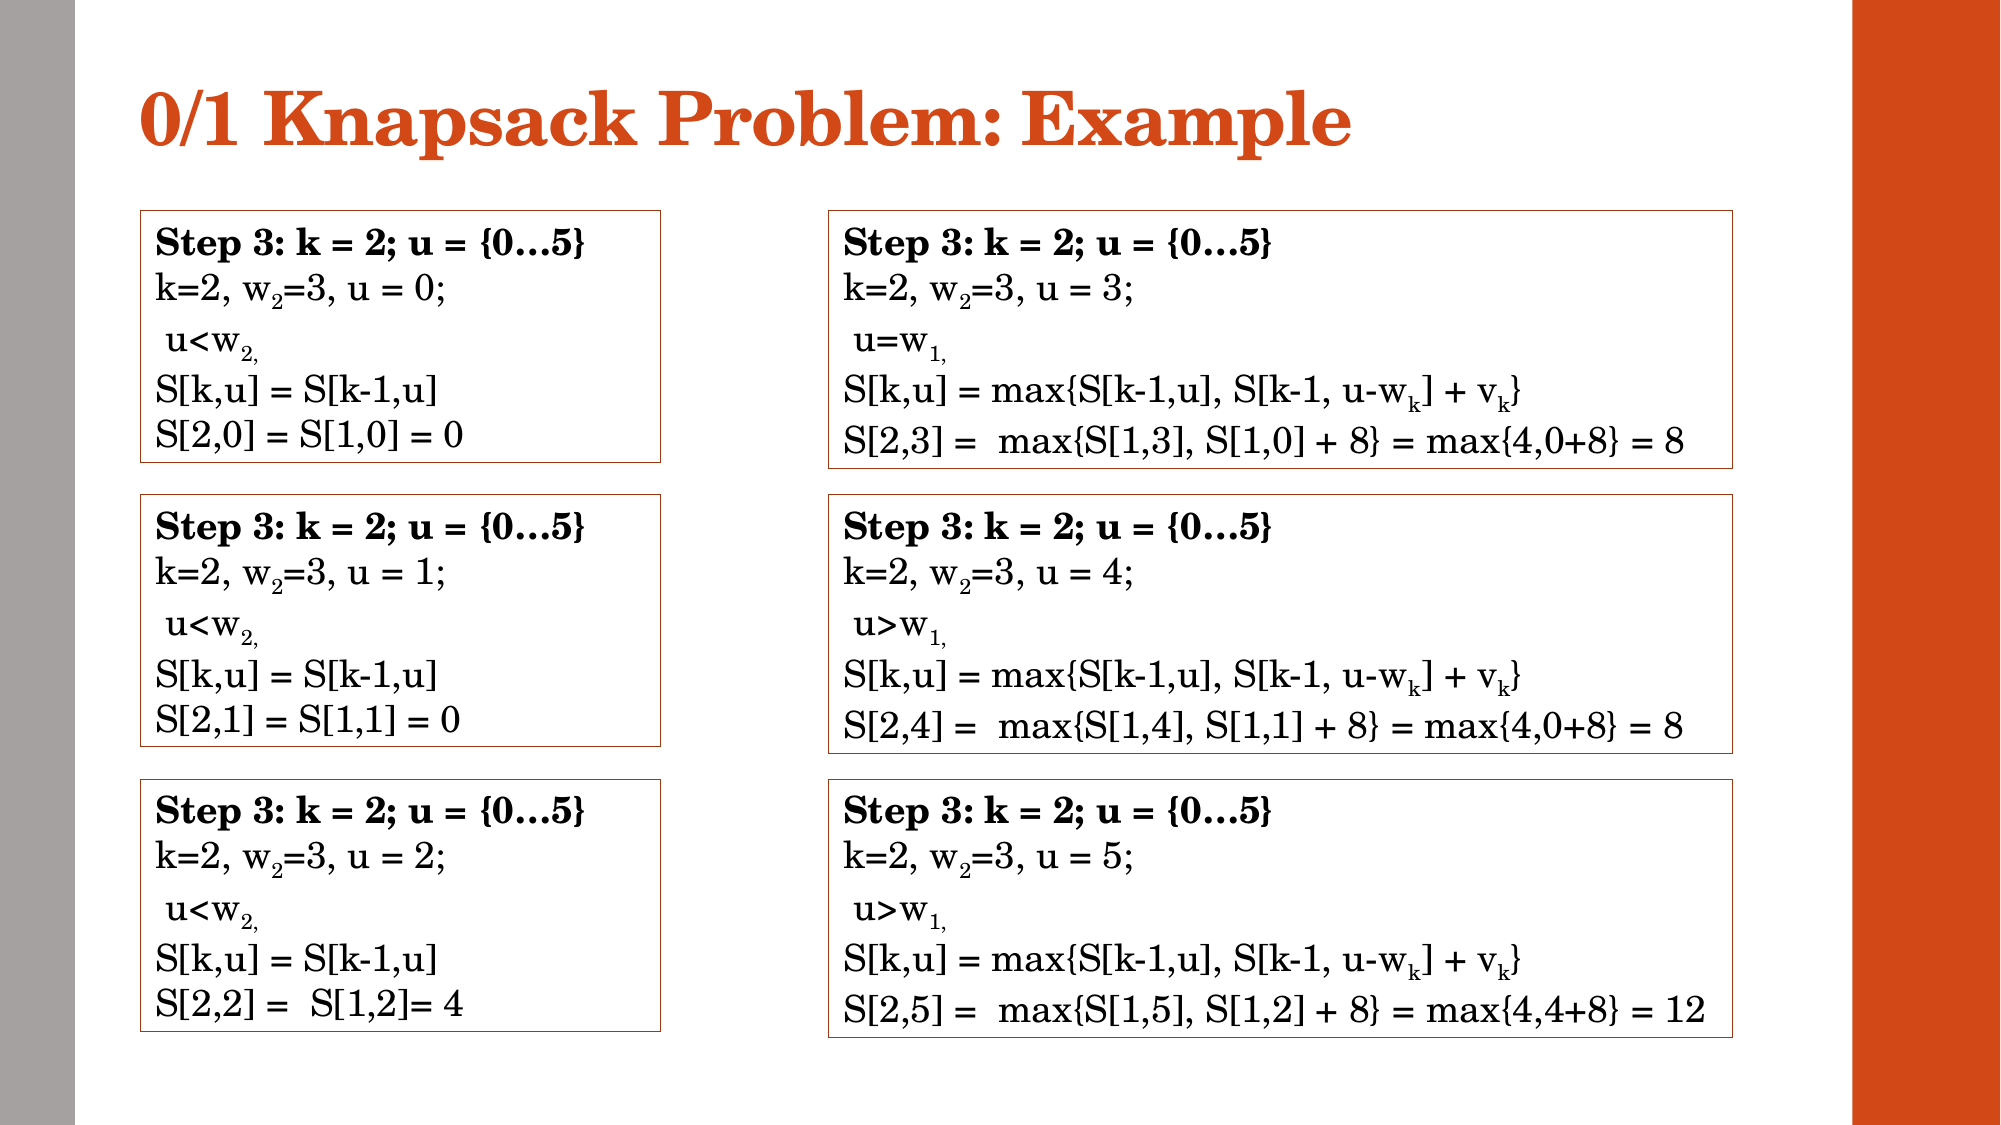

# 0/1 Knapsack Problem: Example
Step 3: k = 2; u = {0…5}
k=2, w2=3, u = 0;
 u<w2,
S[k,u] = S[k-1,u]
S[2,0] = S[1,0] = 0
Step 3: k = 2; u = {0…5}
k=2, w2=3, u = 3;
 u=w1,
S[k,u] = max{S[k-1,u], S[k-1, u-wk] + vk}
S[2,3] =  max{S[1,3], S[1,0] + 8} = max{4,0+8} = 8
Step 3: k = 2; u = {0…5}
k=2, w2=3, u = 1;
 u<w2,
S[k,u] = S[k-1,u]
S[2,1] = S[1,1] = 0
Step 3: k = 2; u = {0…5}
k=2, w2=3, u = 4;
 u>w1,
S[k,u] = max{S[k-1,u], S[k-1, u-wk] + vk}
S[2,4] =  max{S[1,4], S[1,1] + 8} = max{4,0+8} = 8
Step 3: k = 2; u = {0…5}
k=2, w2=3, u = 2;
 u<w2,
S[k,u] = S[k-1,u]
S[2,2] =  S[1,2]= 4
Step 3: k = 2; u = {0…5}
k=2, w2=3, u = 5;
 u>w1,
S[k,u] = max{S[k-1,u], S[k-1, u-wk] + vk}
S[2,5] =  max{S[1,5], S[1,2] + 8} = max{4,4+8} = 12